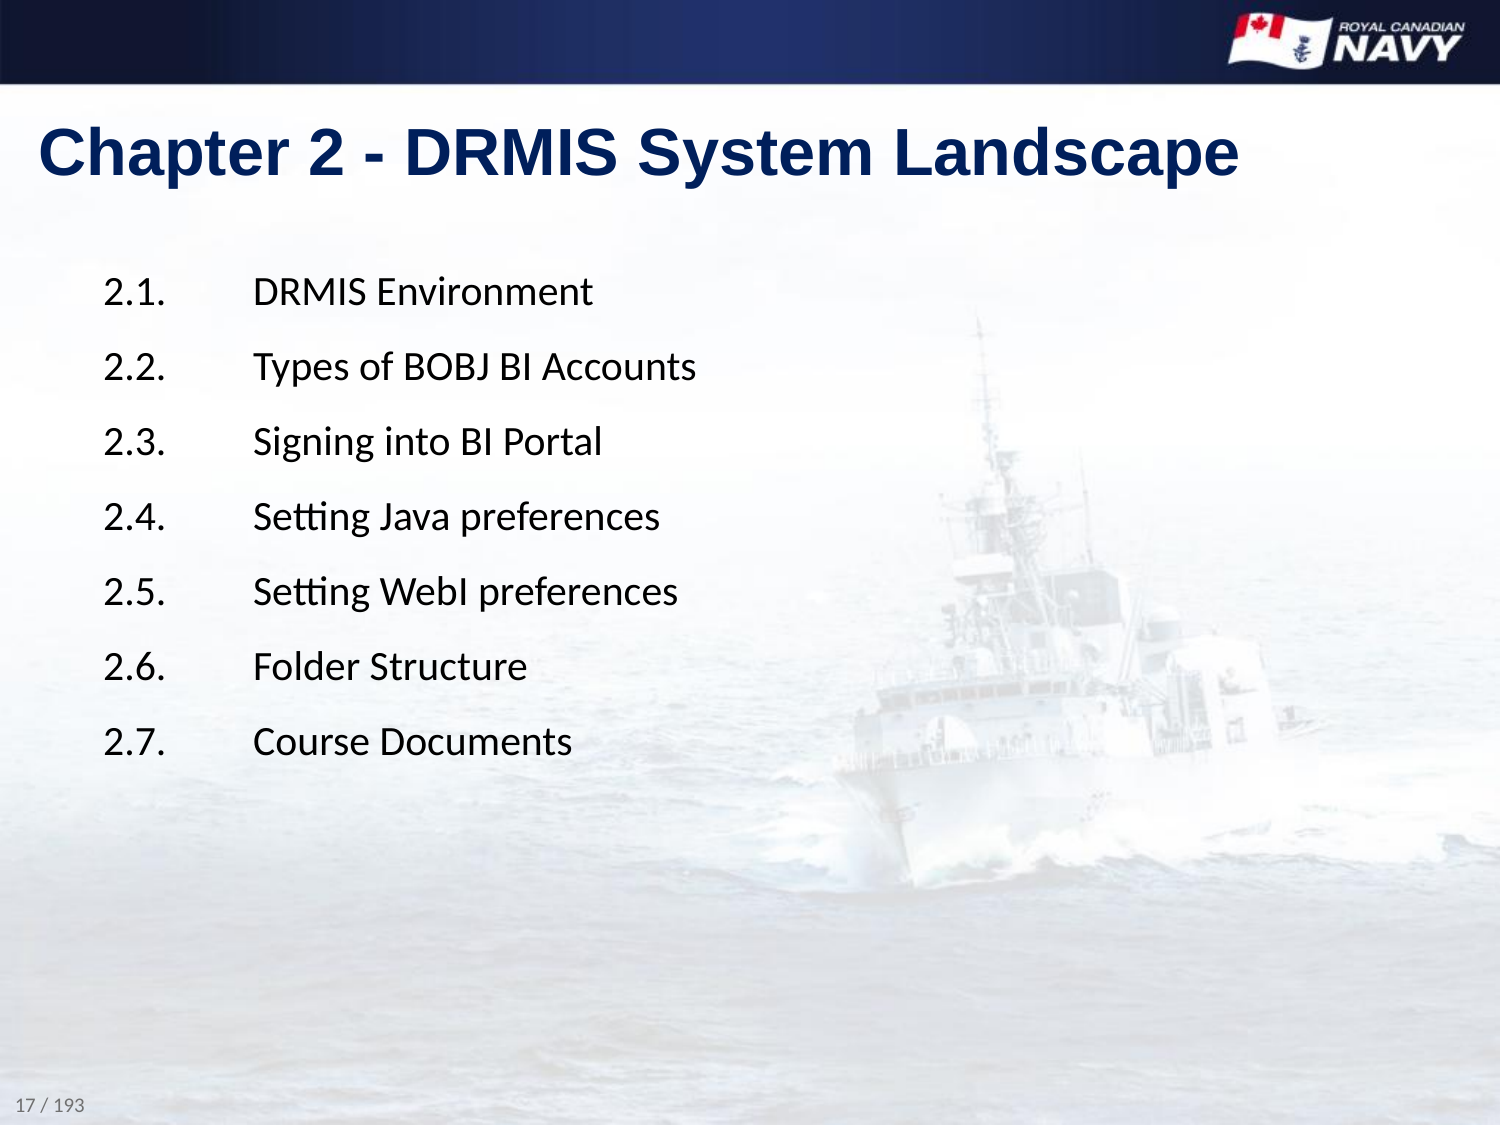

# Chapter 2 - DRMIS System Landscape
2.1.	DRMIS Environment
2.2.	Types of BOBJ BI Accounts
2.3.	Signing into BI Portal
2.4.	Setting Java preferences
2.5.	Setting WebI preferences
2.6.	Folder Structure
2.7.	Course Documents
17 / 193